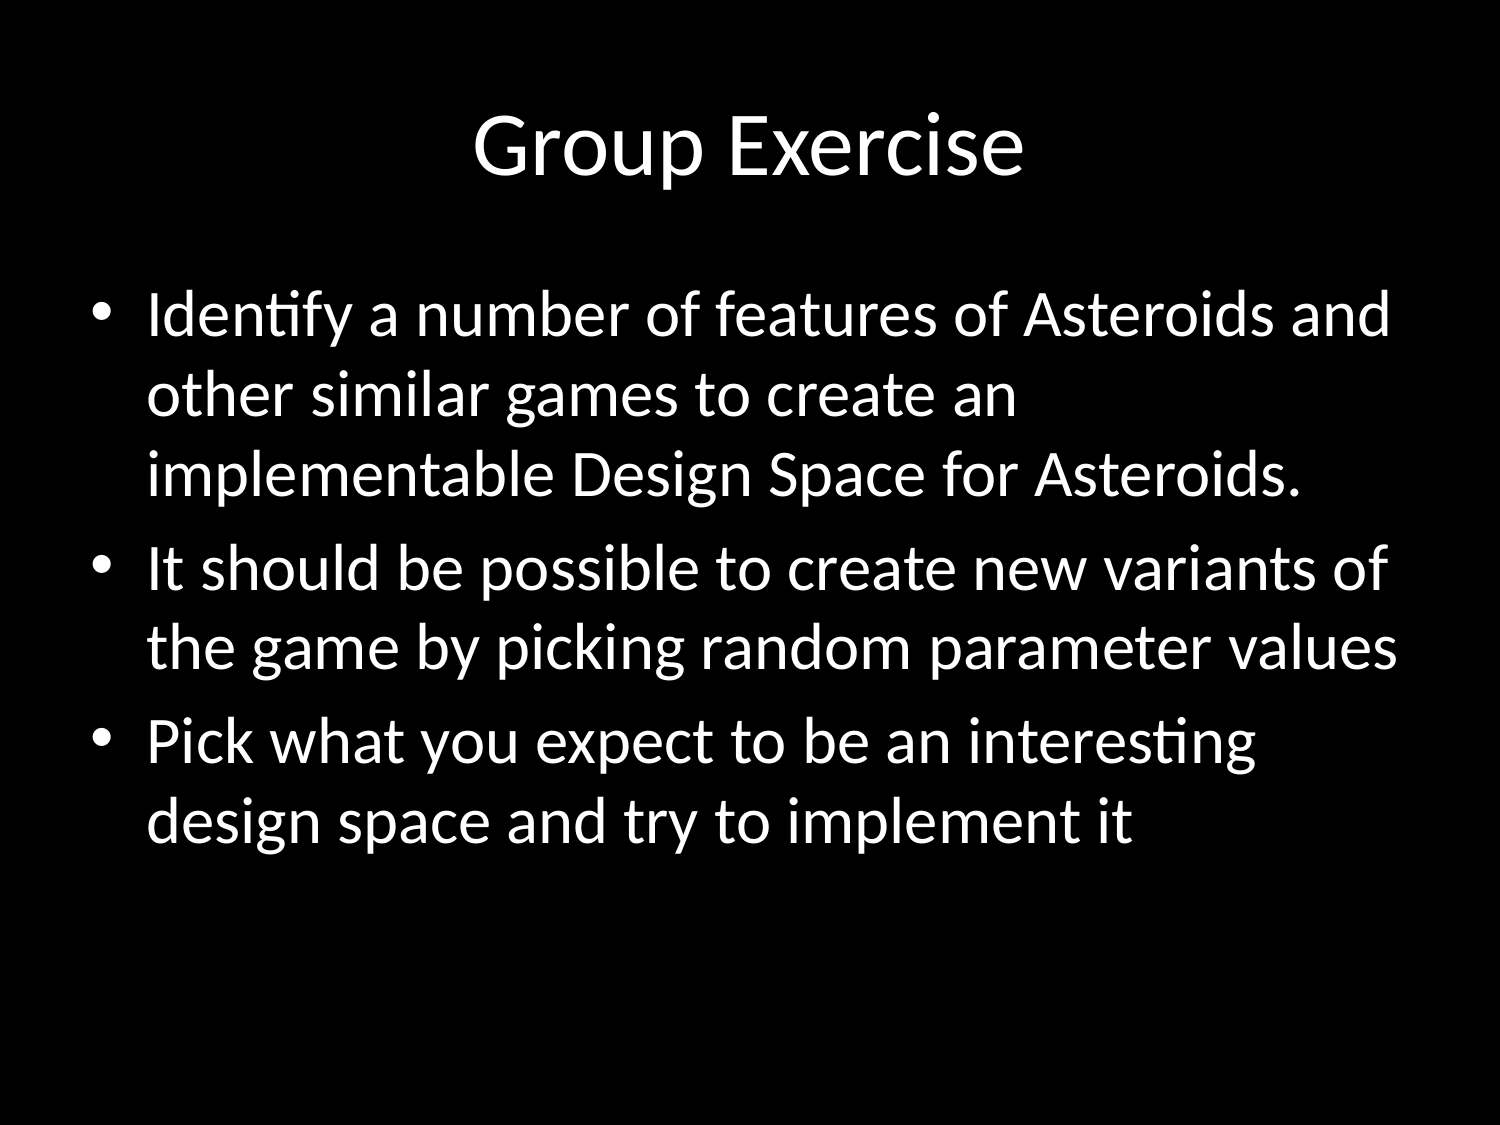

# Group Exercise
Identify a number of features of Asteroids and other similar games to create an implementable Design Space for Asteroids.
It should be possible to create new variants of the game by picking random parameter values
Pick what you expect to be an interesting design space and try to implement it